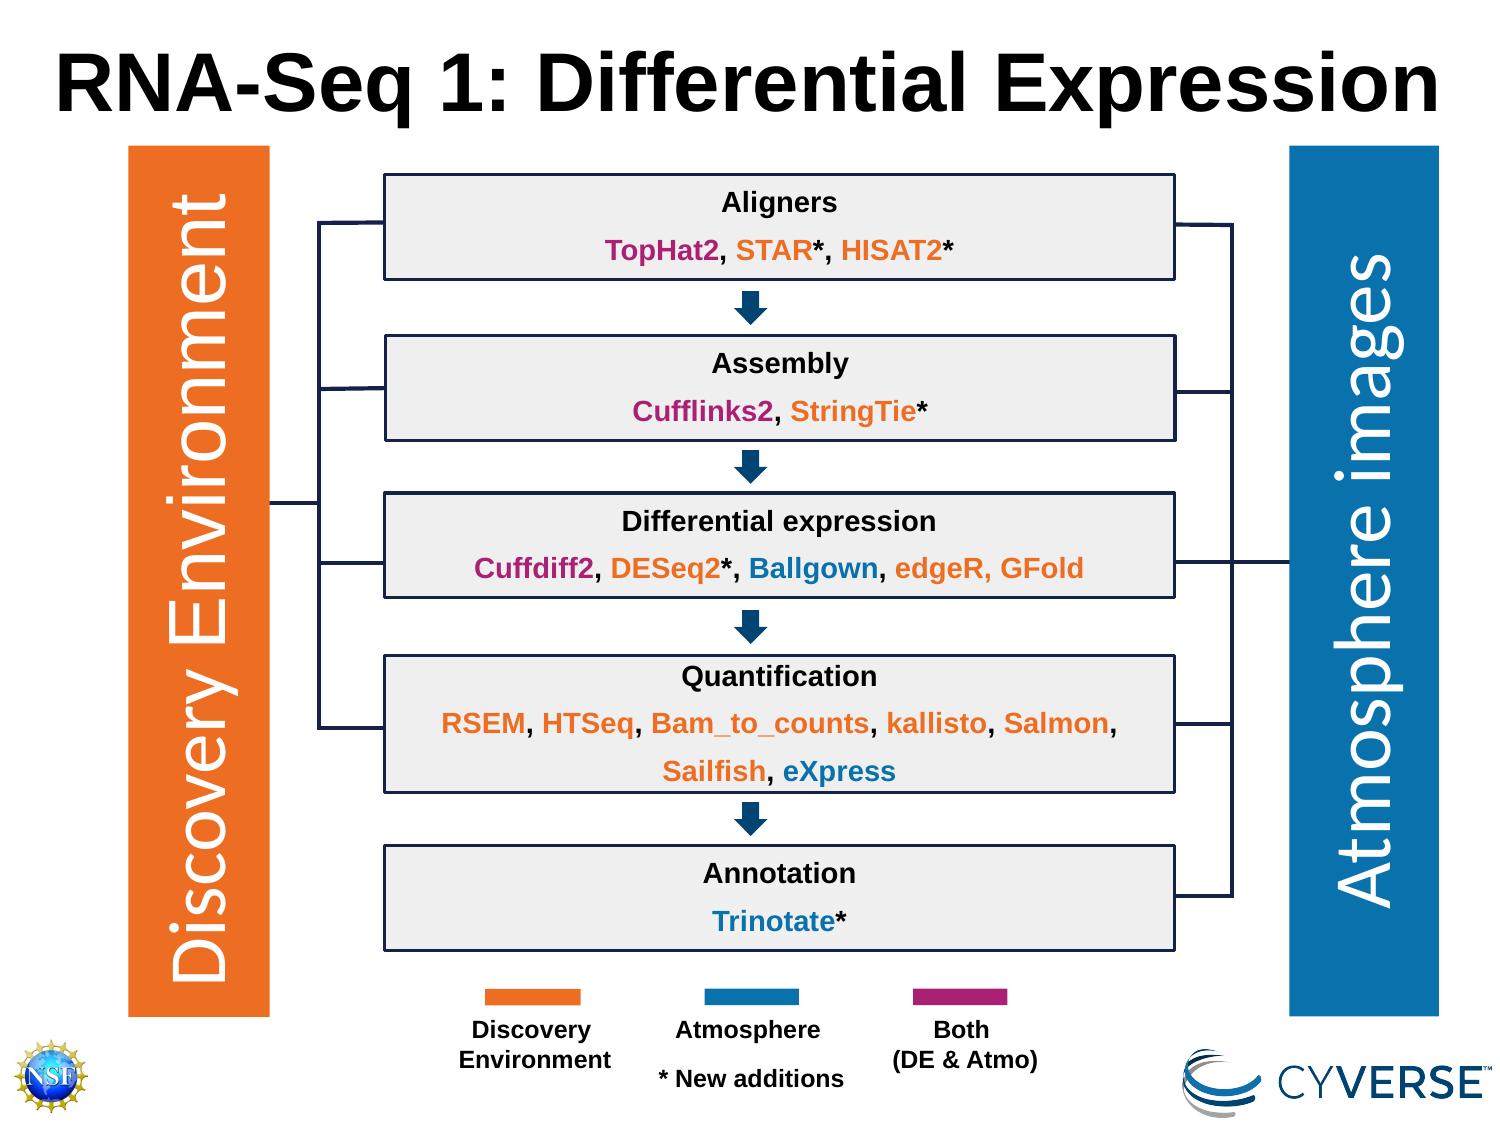

# RNA-Seq 1: Differential Expression

Aligners
TopHat2, STAR*, HISAT2*

Assembly
Cufflinks2, StringTie*

Differential expression
Cuffdiff2, DESeq2*, Ballgown, edgeR, GFold
Atmosphere images
Discovery Environment

Quantification
RSEM, HTSeq, Bam_to_counts, kallisto, Salmon,
Sailfish, eXpress

Annotation
Trinotate*

Atmosphere
Both
(DE & Atmo)
Discovery
Environment
* New additions